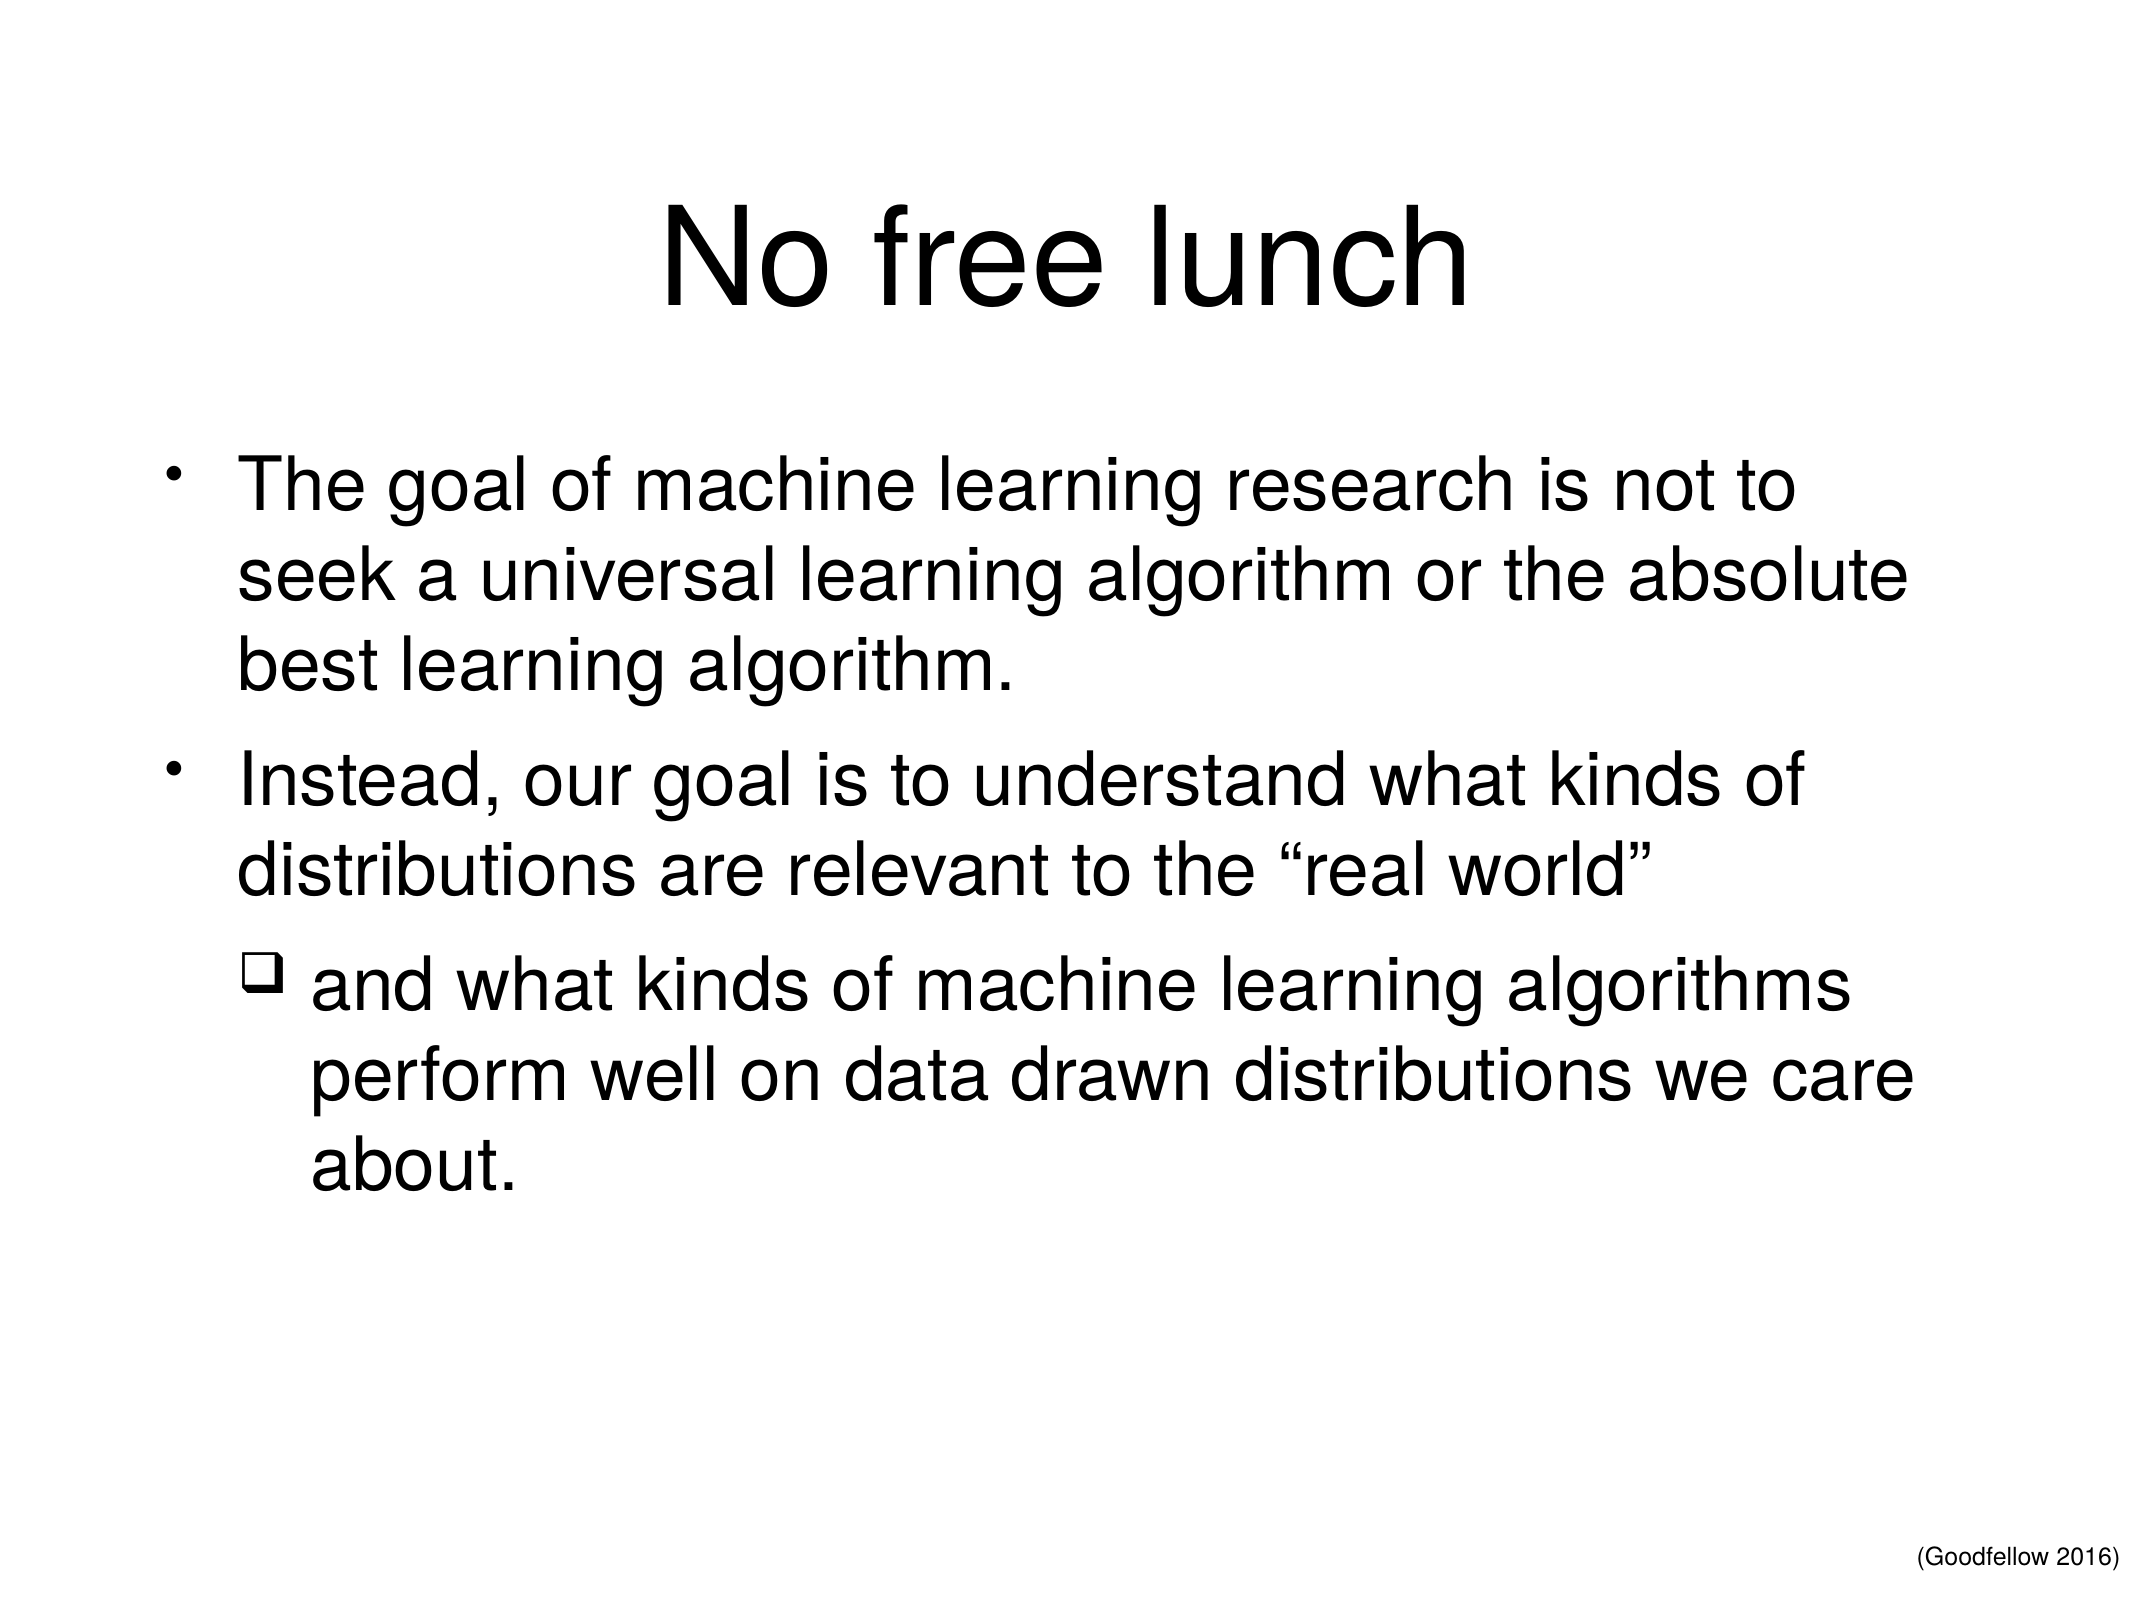

# No free lunch
The goal of machine learning research is not to seek a universal learning algorithm or the absolute best learning algorithm.
Instead, our goal is to understand what kinds of distributions are relevant to the “real world”
and what kinds of machine learning algorithms perform well on data drawn distributions we care about.